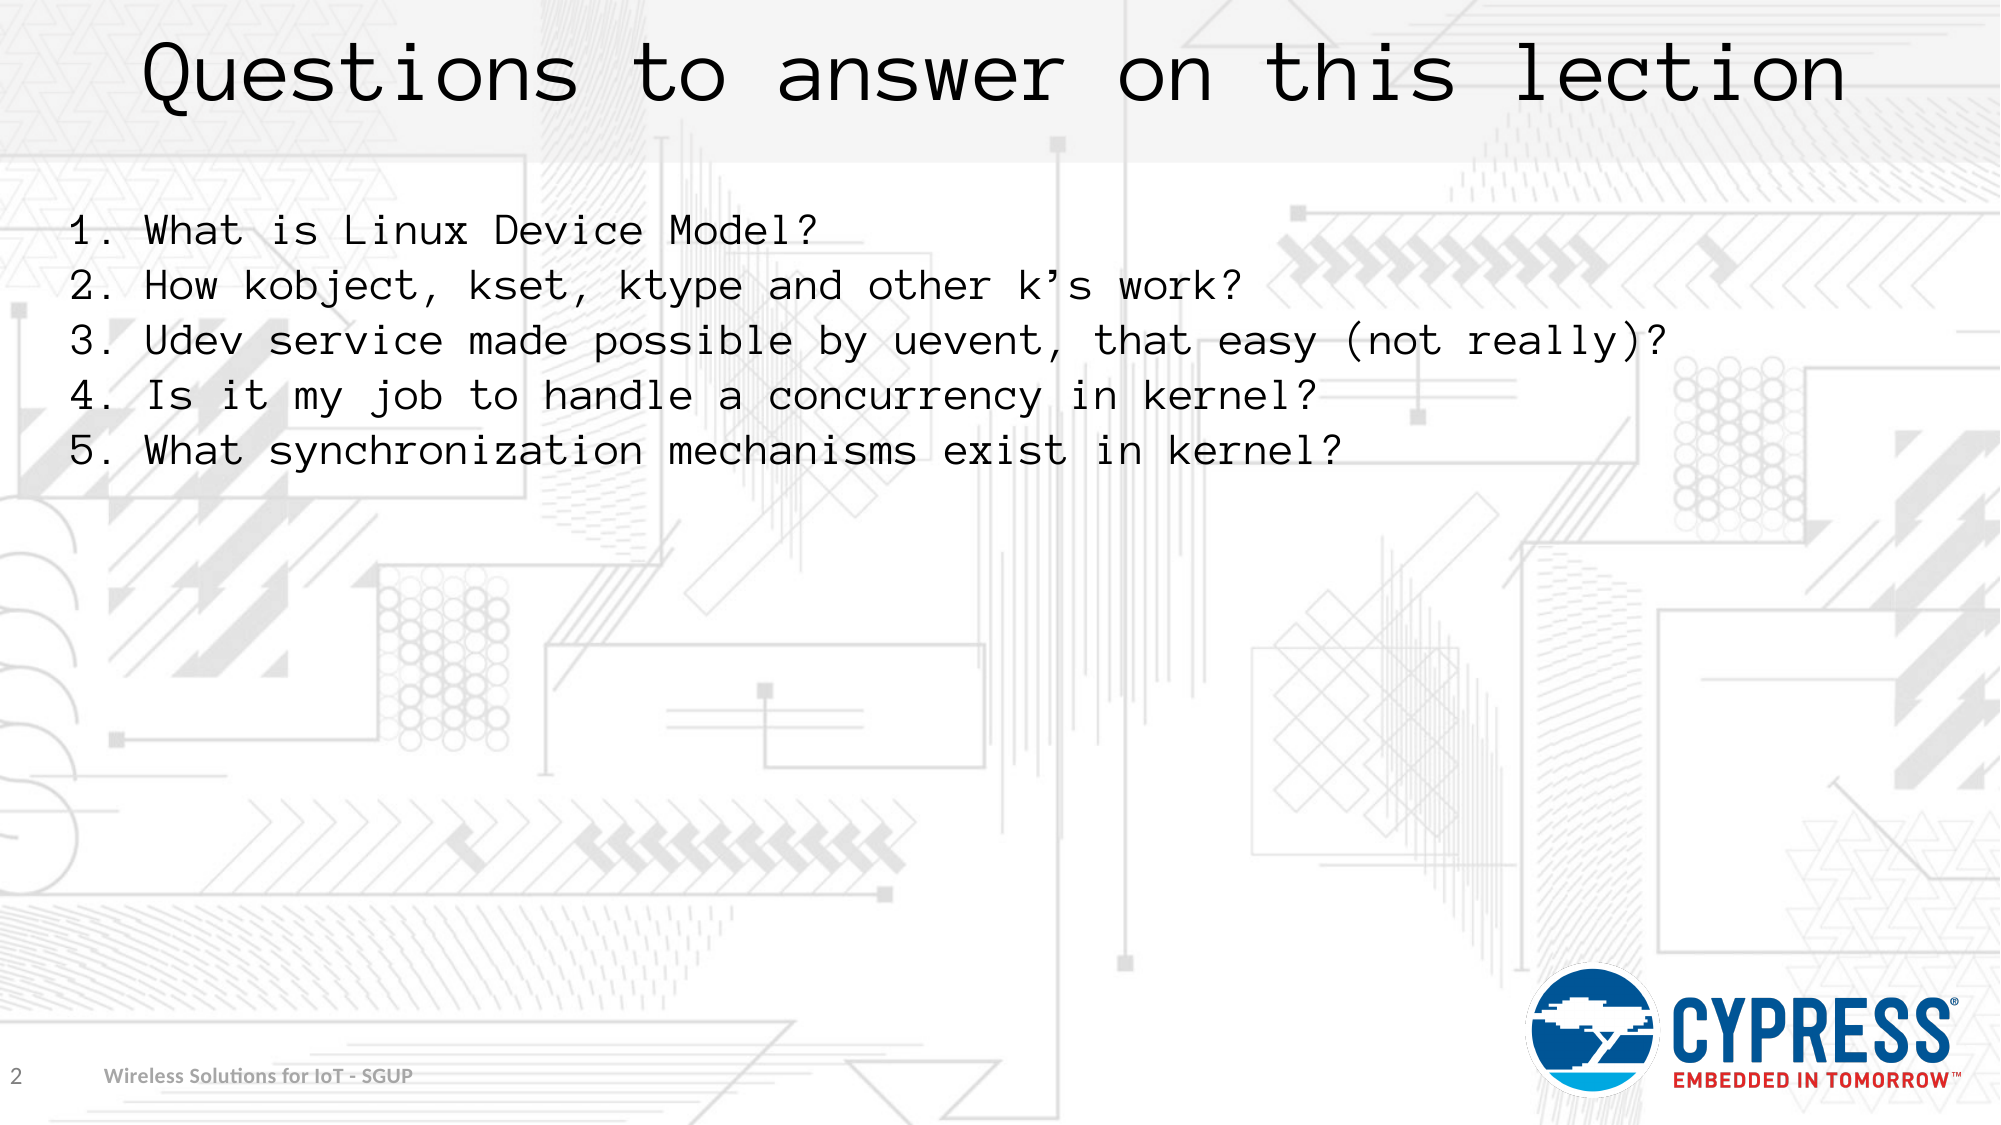

# Questions to answer on this lection
1. What is Linux Device Model?
2. How kobject, kset, ktype and other k’s work?
3. Udev service made possible by uevent, that easy (not really)?
4. Is it my job to handle a concurrency in kernel?
5. What synchronization mechanisms exist in kernel?